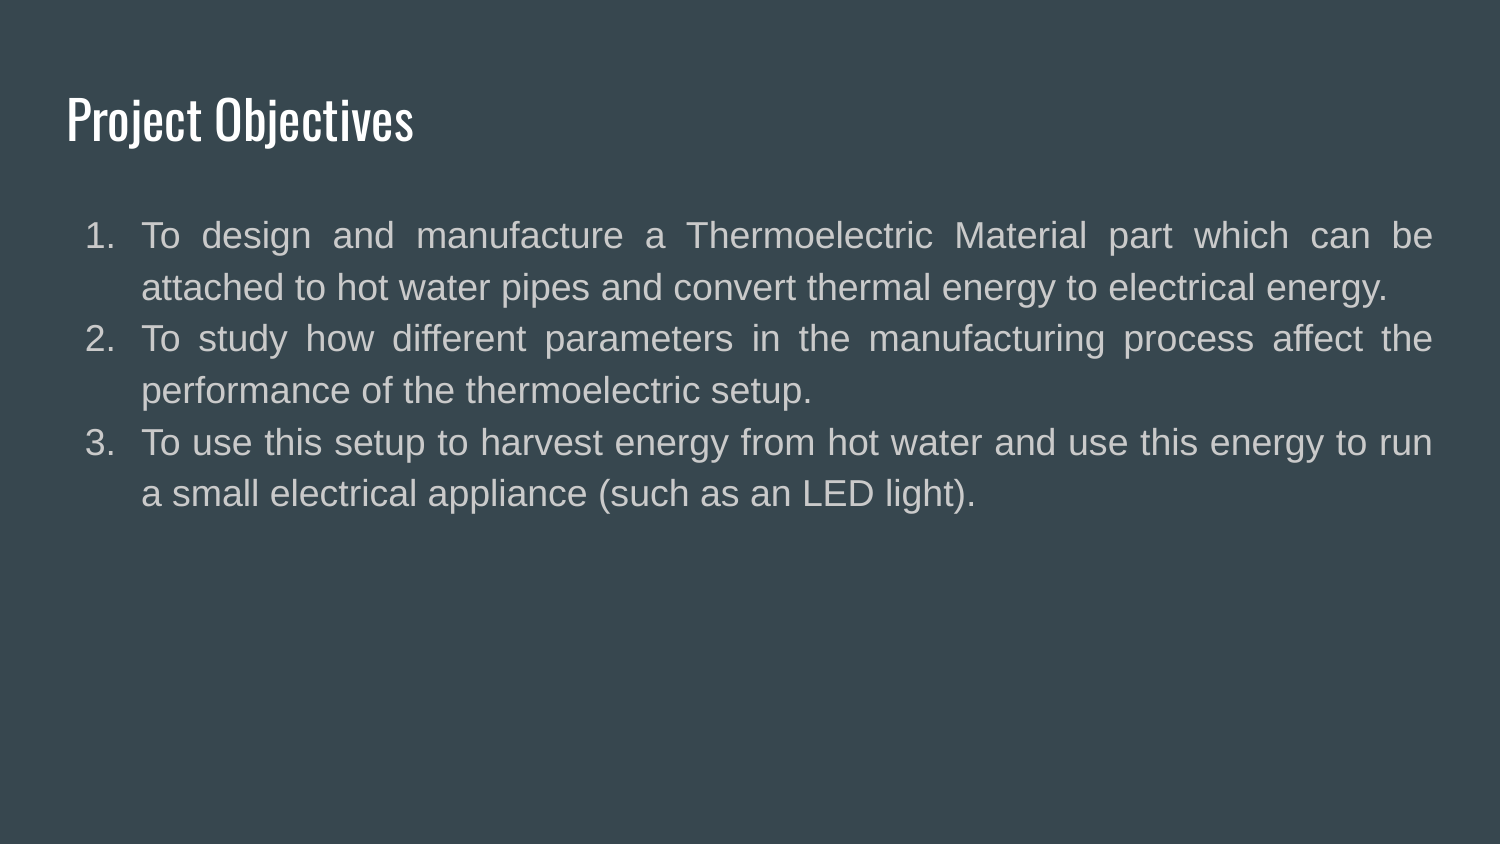

# Project Objectives
To design and manufacture a Thermoelectric Material part which can be attached to hot water pipes and convert thermal energy to electrical energy.
To study how different parameters in the manufacturing process affect the performance of the thermoelectric setup.
To use this setup to harvest energy from hot water and use this energy to run a small electrical appliance (such as an LED light).